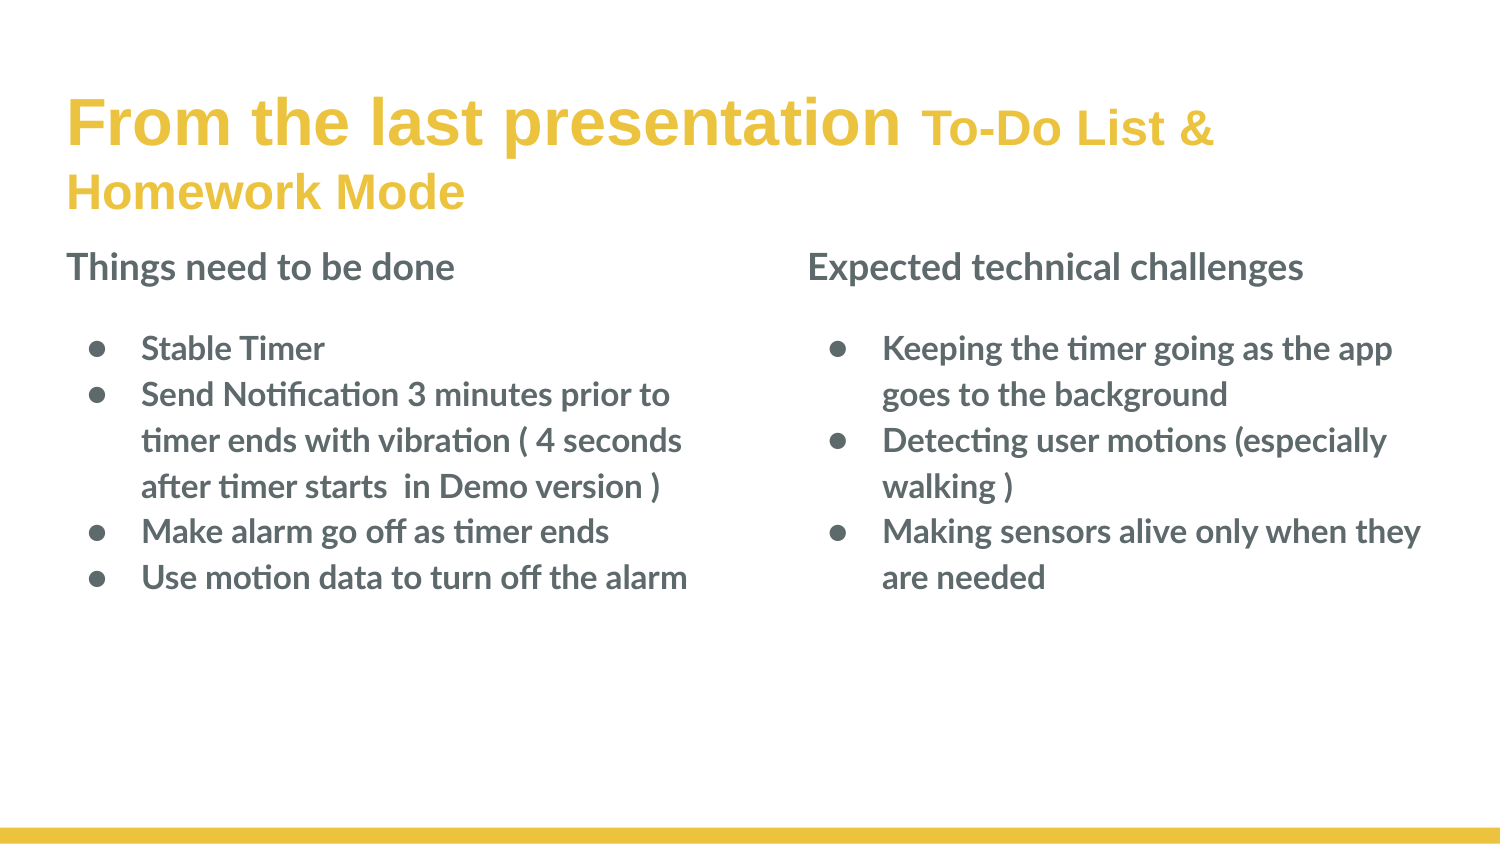

# From the last presentation To-Do List & Homework Mode
Things need to be done
Stable Timer
Send Notification 3 minutes prior to timer ends with vibration ( 4 seconds after timer starts  in Demo version )
Make alarm go off as timer ends
Use motion data to turn off the alarm
Expected technical challenges
Keeping the timer going as the app goes to the background
Detecting user motions (especially walking )
Making sensors alive only when they are needed